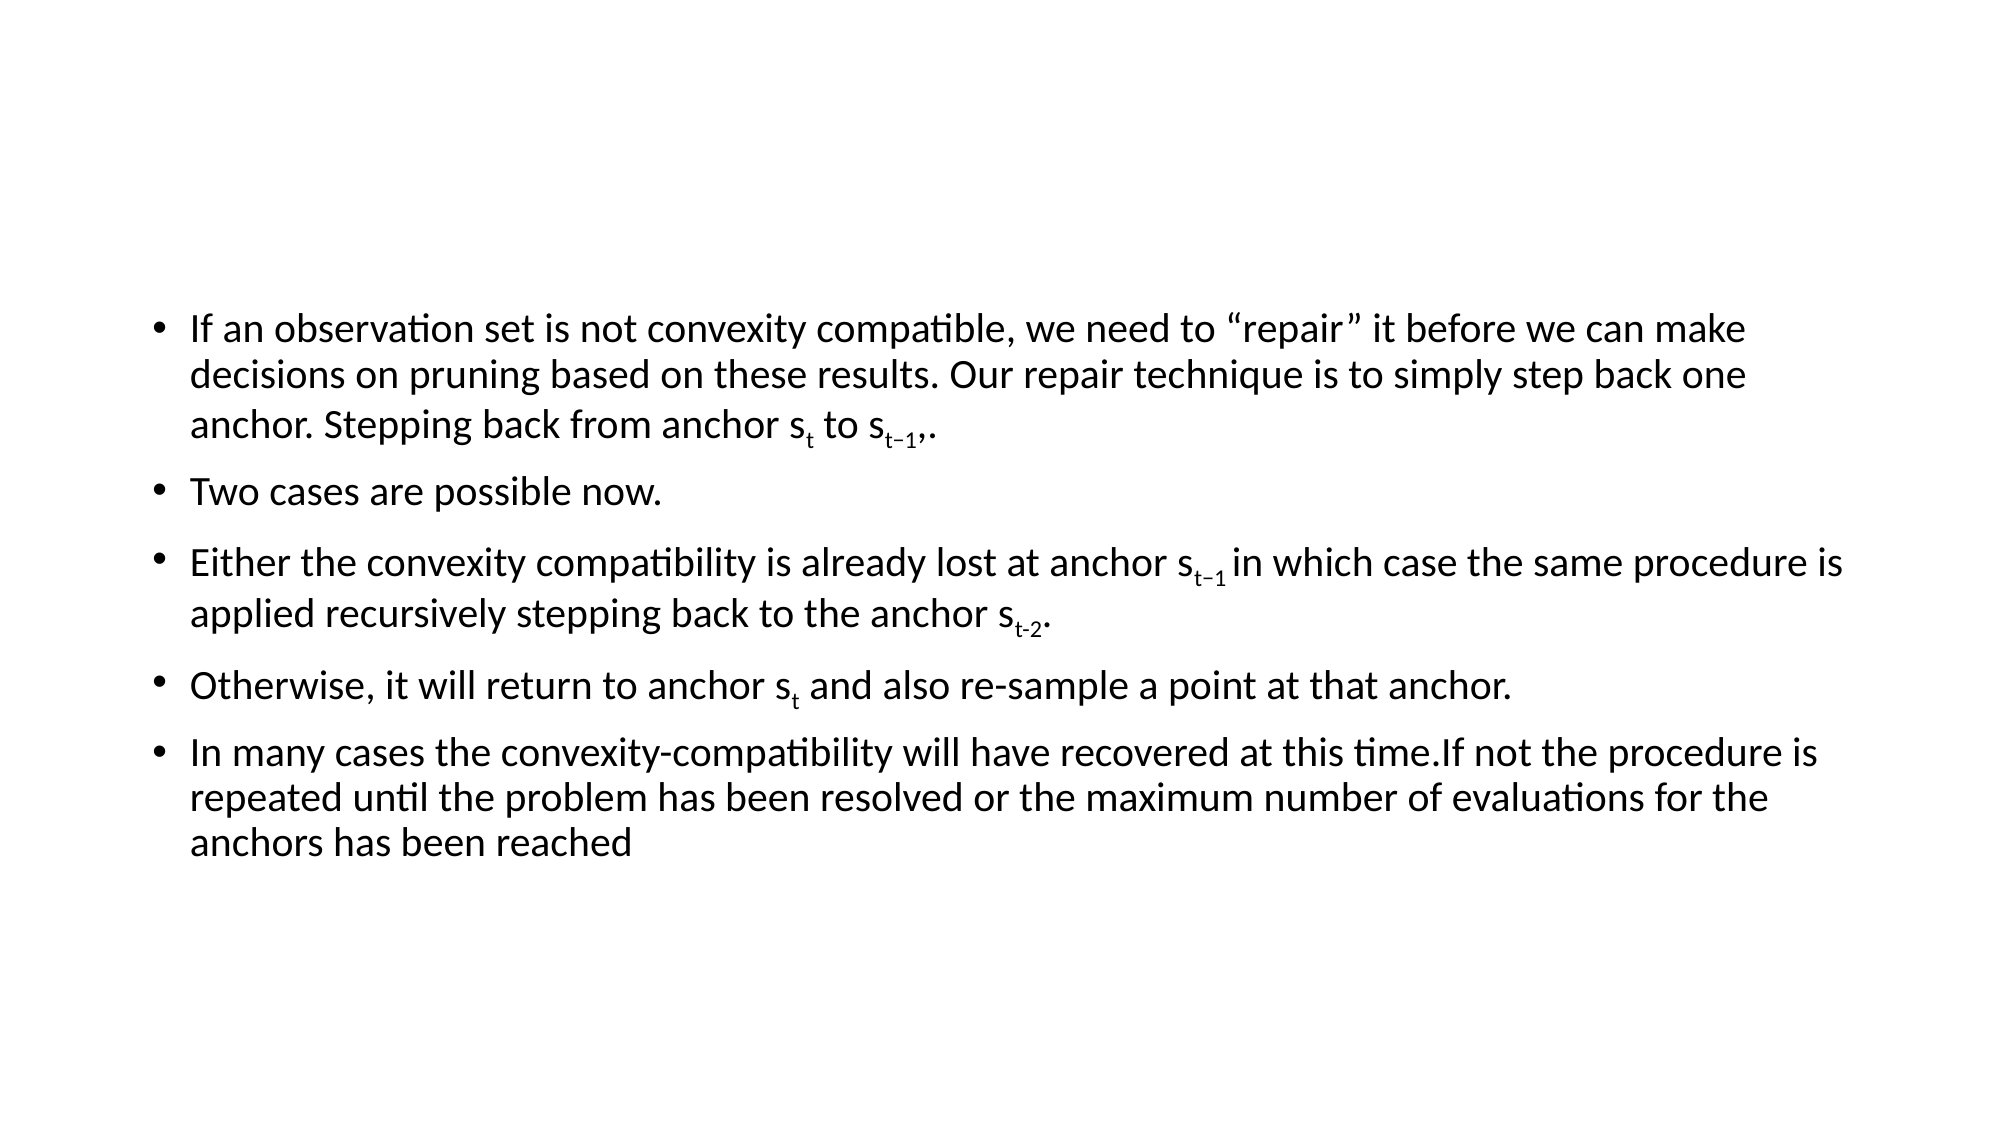

#
If an observation set is not convexity compatible, we need to “repair” it before we can make decisions on pruning based on these results. Our repair technique is to simply step back one anchor. Stepping back from anchor st to st−1,.
Two cases are possible now.
Either the convexity compatibility is already lost at anchor st−1 in which case the same procedure is applied recursively stepping back to the anchor st-2.
Otherwise, it will return to anchor st and also re-sample a point at that anchor.
In many cases the convexity-compatibility will have recovered at this time.If not the procedure is repeated until the problem has been resolved or the maximum number of evaluations for the anchors has been reached